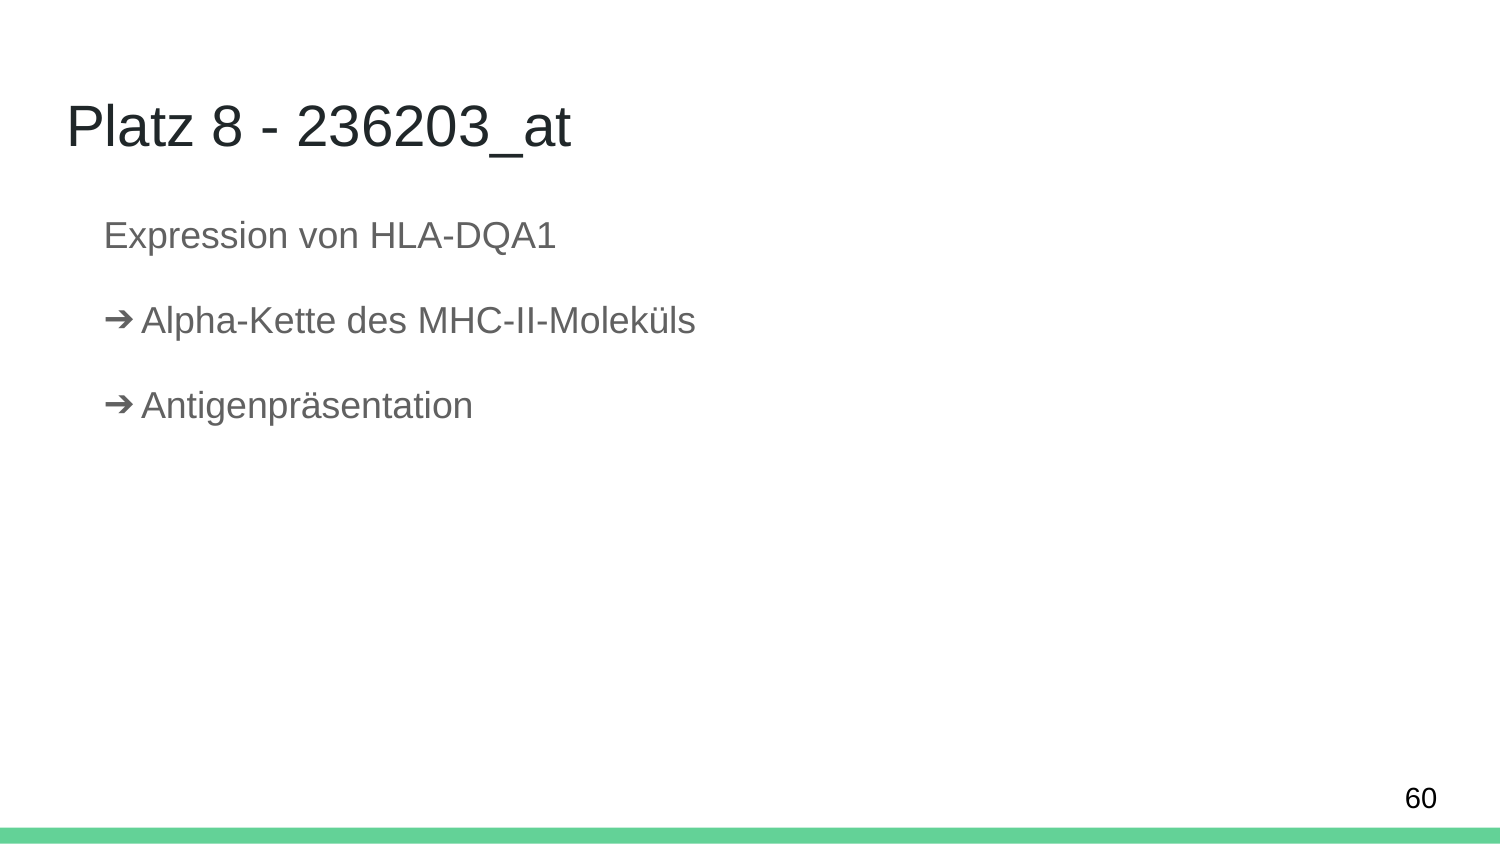

# Platz 8 - 236203_at
Expression von HLA-DQA1
Alpha-Kette des MHC-II-Moleküls
Antigenpräsentation
60